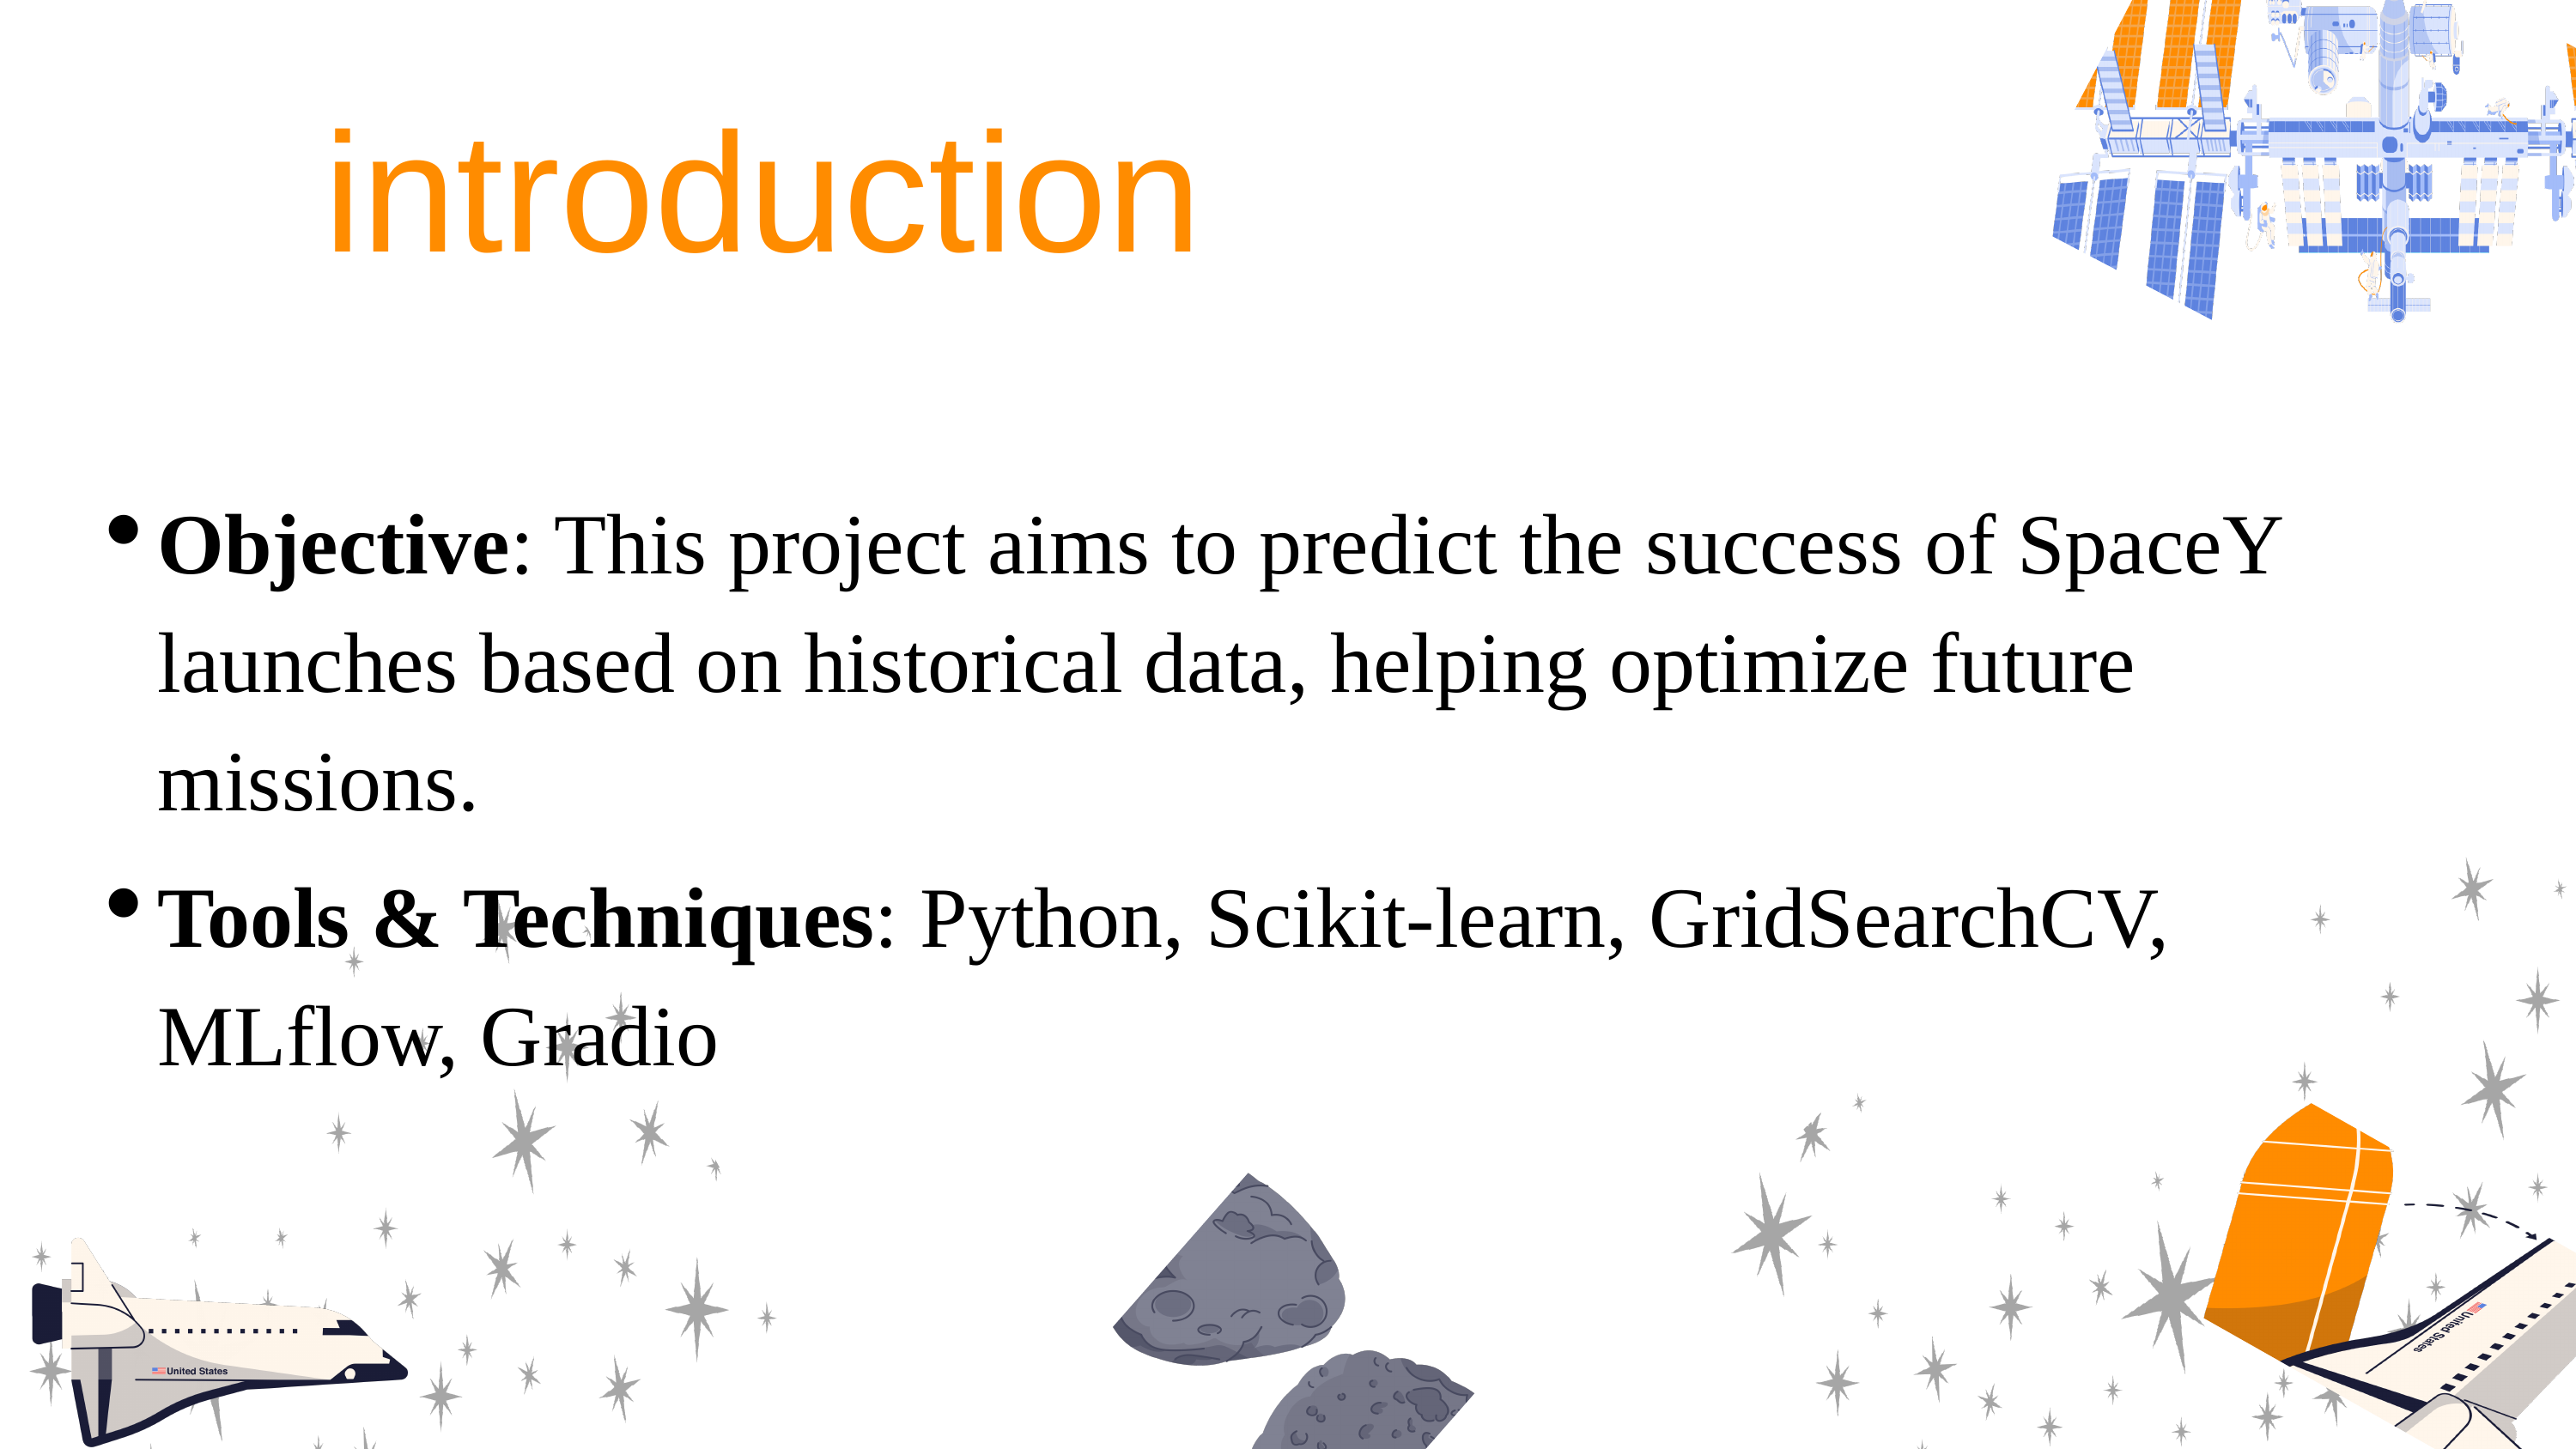

introduction
Objective: This project aims to predict the success of SpaceY launches based on historical data, helping optimize future missions.
Tools & Techniques: Python, Scikit-learn, GridSearchCV, MLflow, Gradio